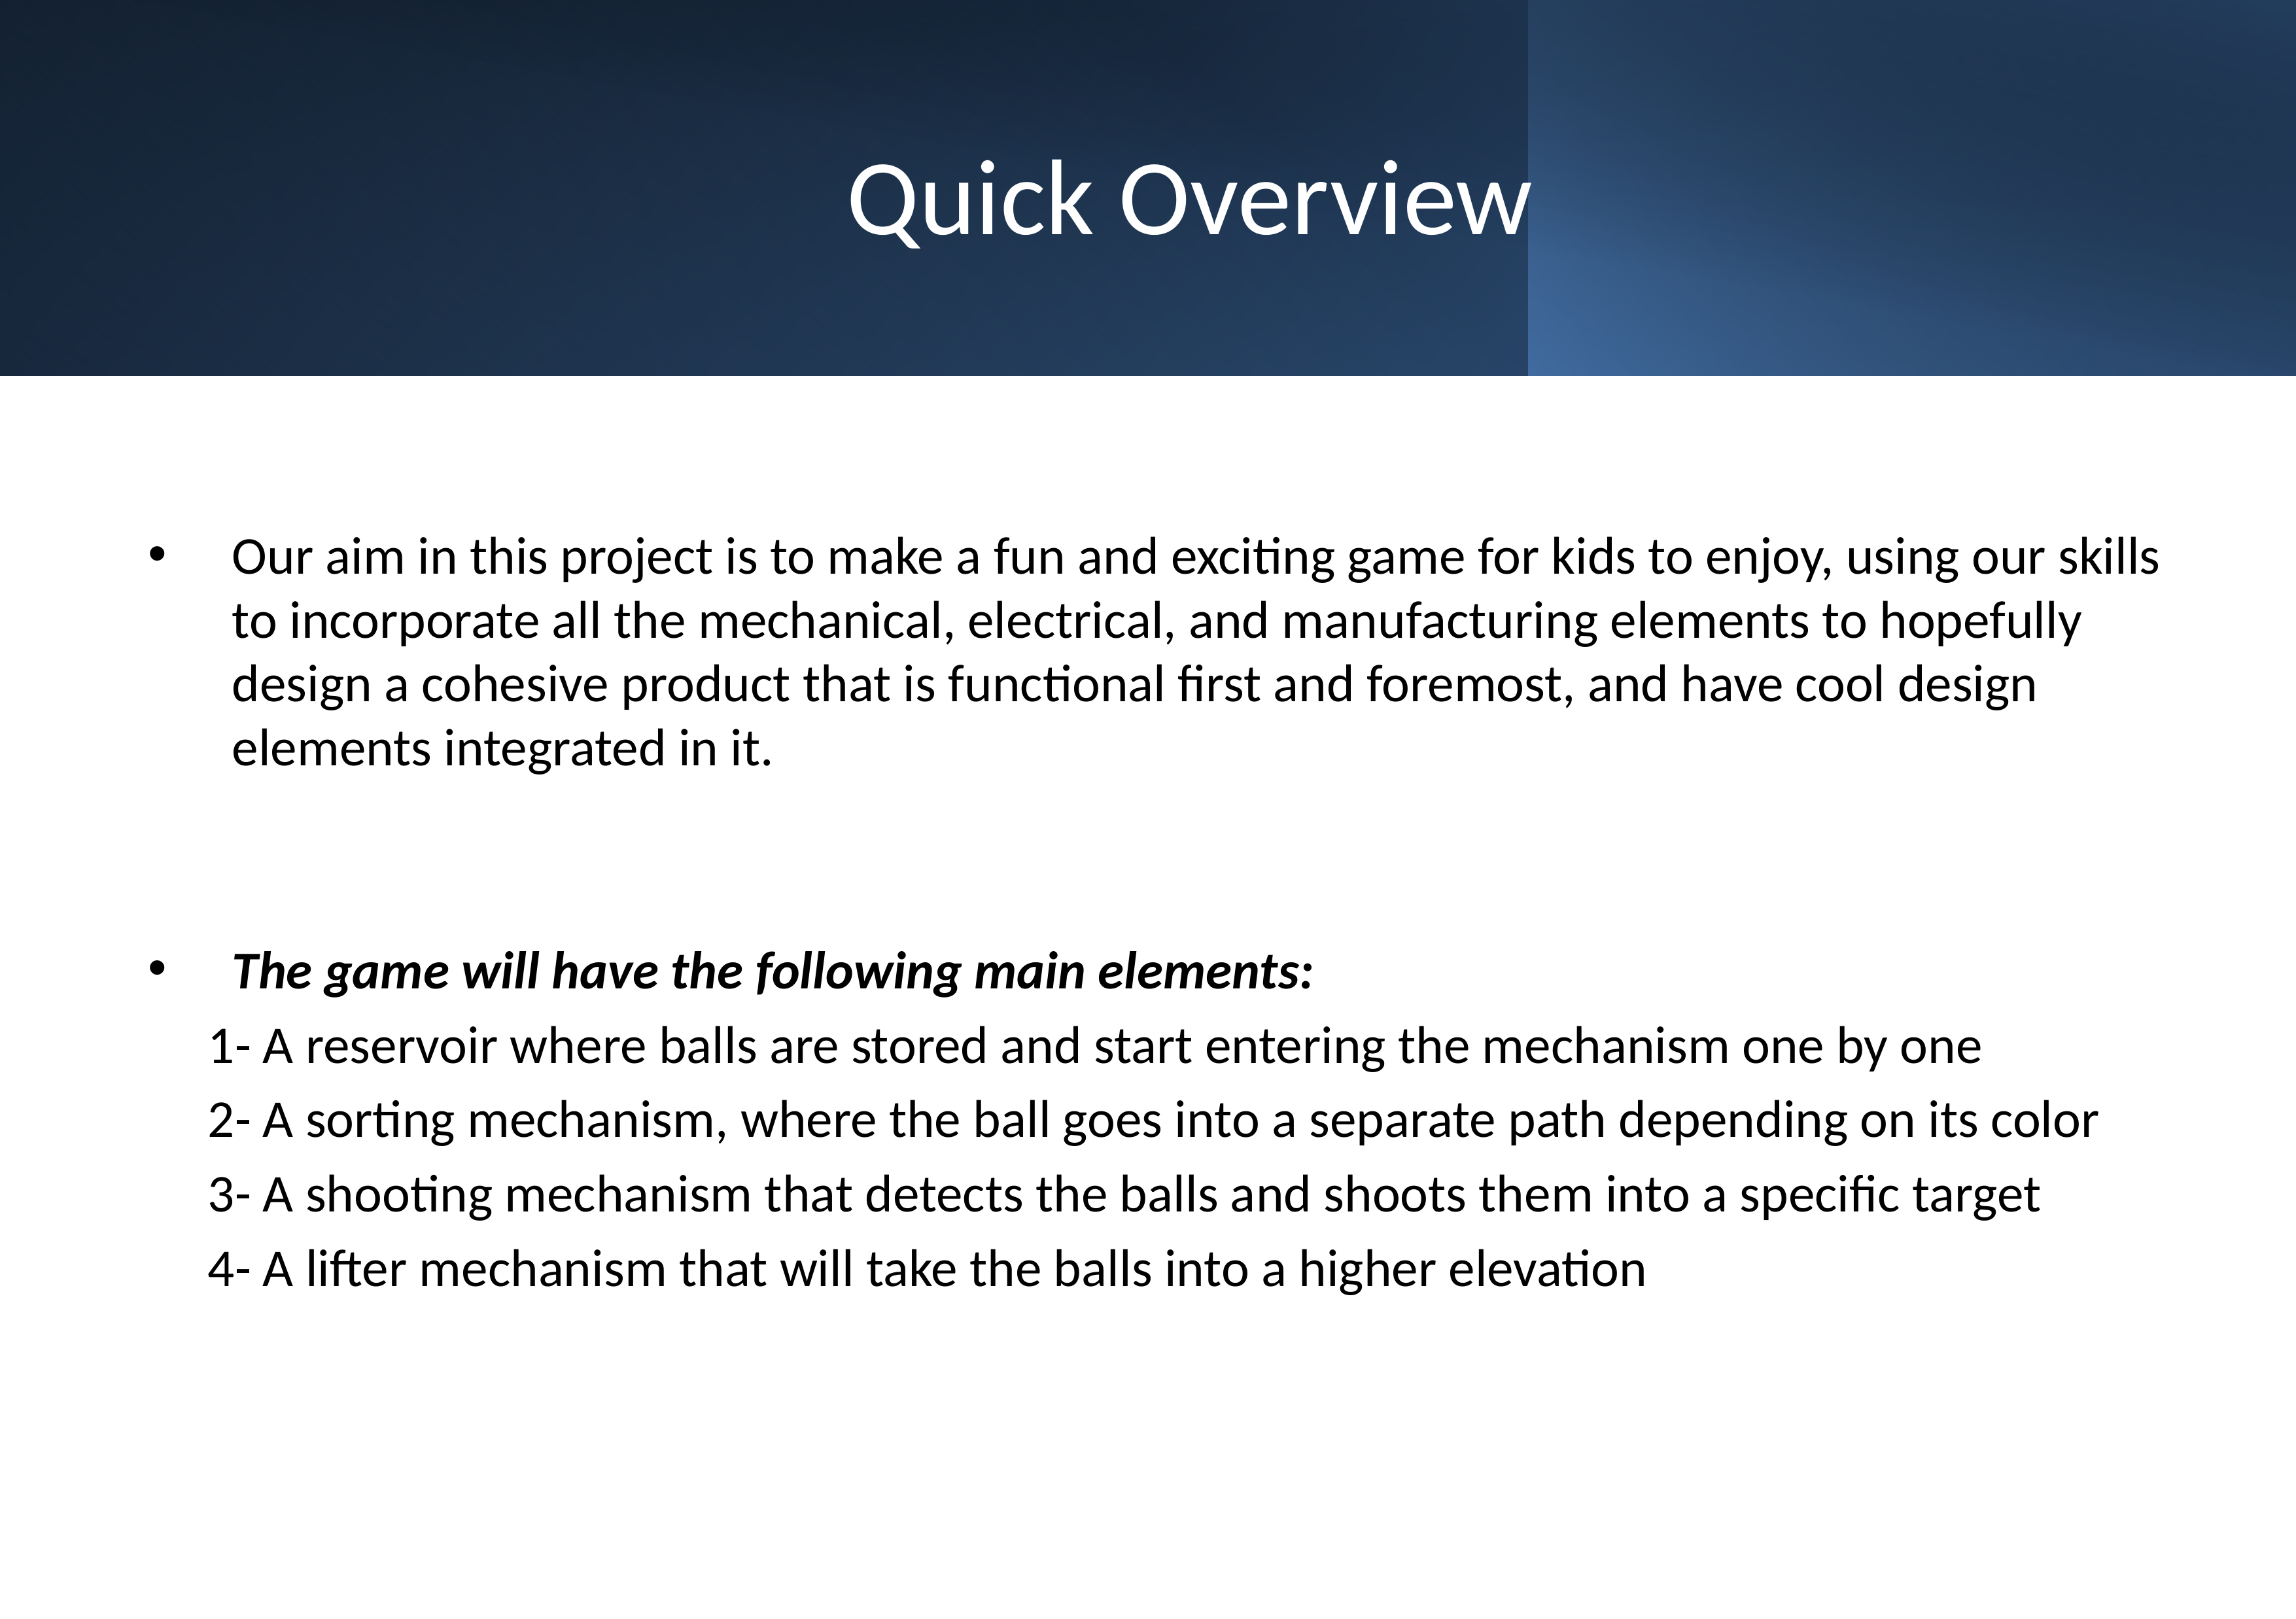

# Quick Overview
Our aim in this project is to make a fun and exciting game for kids to enjoy, using our skills to incorporate all the mechanical, electrical, and manufacturing elements to hopefully design a cohesive product that is functional first and foremost, and have cool design elements integrated in it.

The game will have the following main elements:
     1- A reservoir where balls are stored and start entering the mechanism one by one
     2- A sorting mechanism, where the ball goes into a separate path depending on its color
     3- A shooting mechanism that detects the balls and shoots them into a specific target
     4- A lifter mechanism that will take the balls into a higher elevation